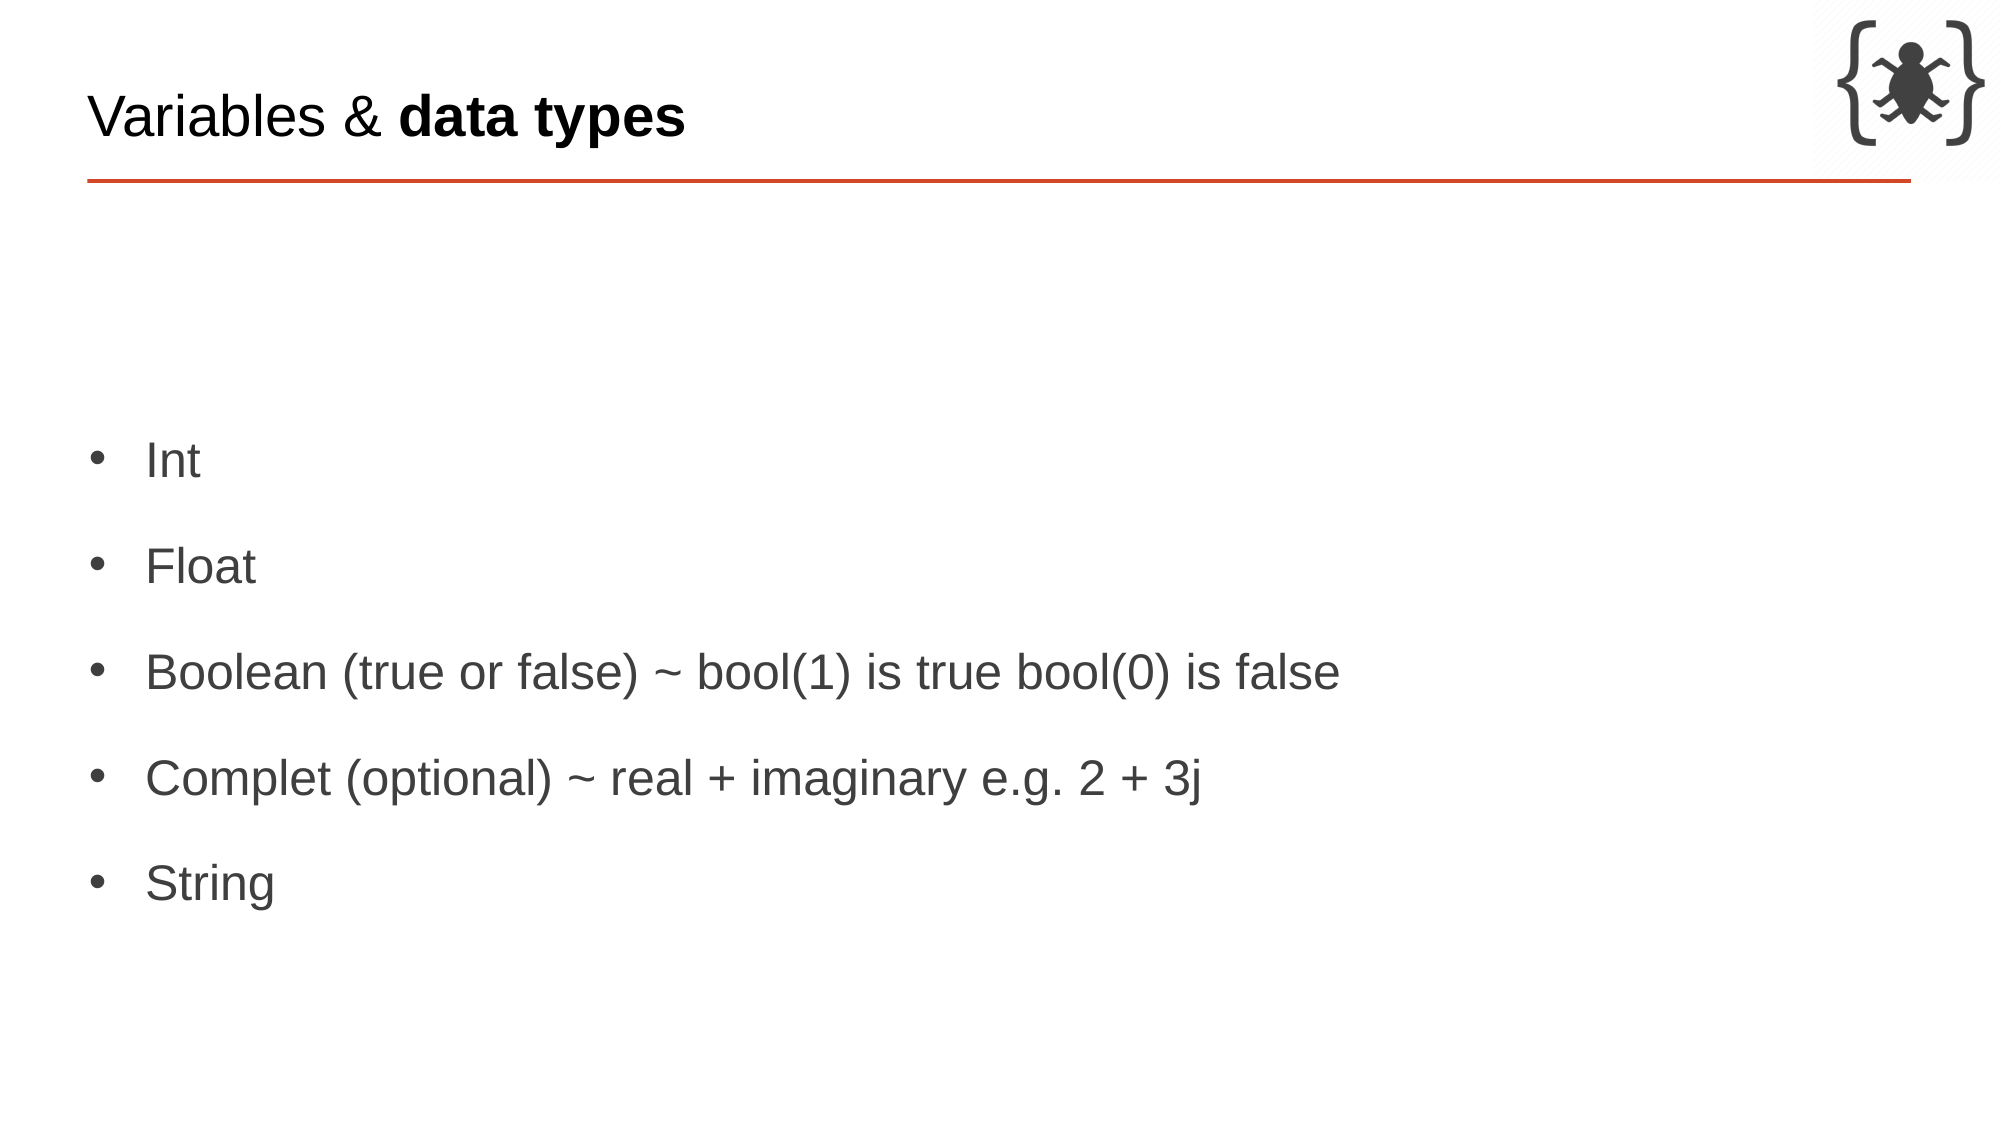

# Variables & data types
Int
Float
Boolean (true or false) ~ bool(1) is true bool(0) is false
Complet (optional) ~ real + imaginary e.g. 2 + 3j
String